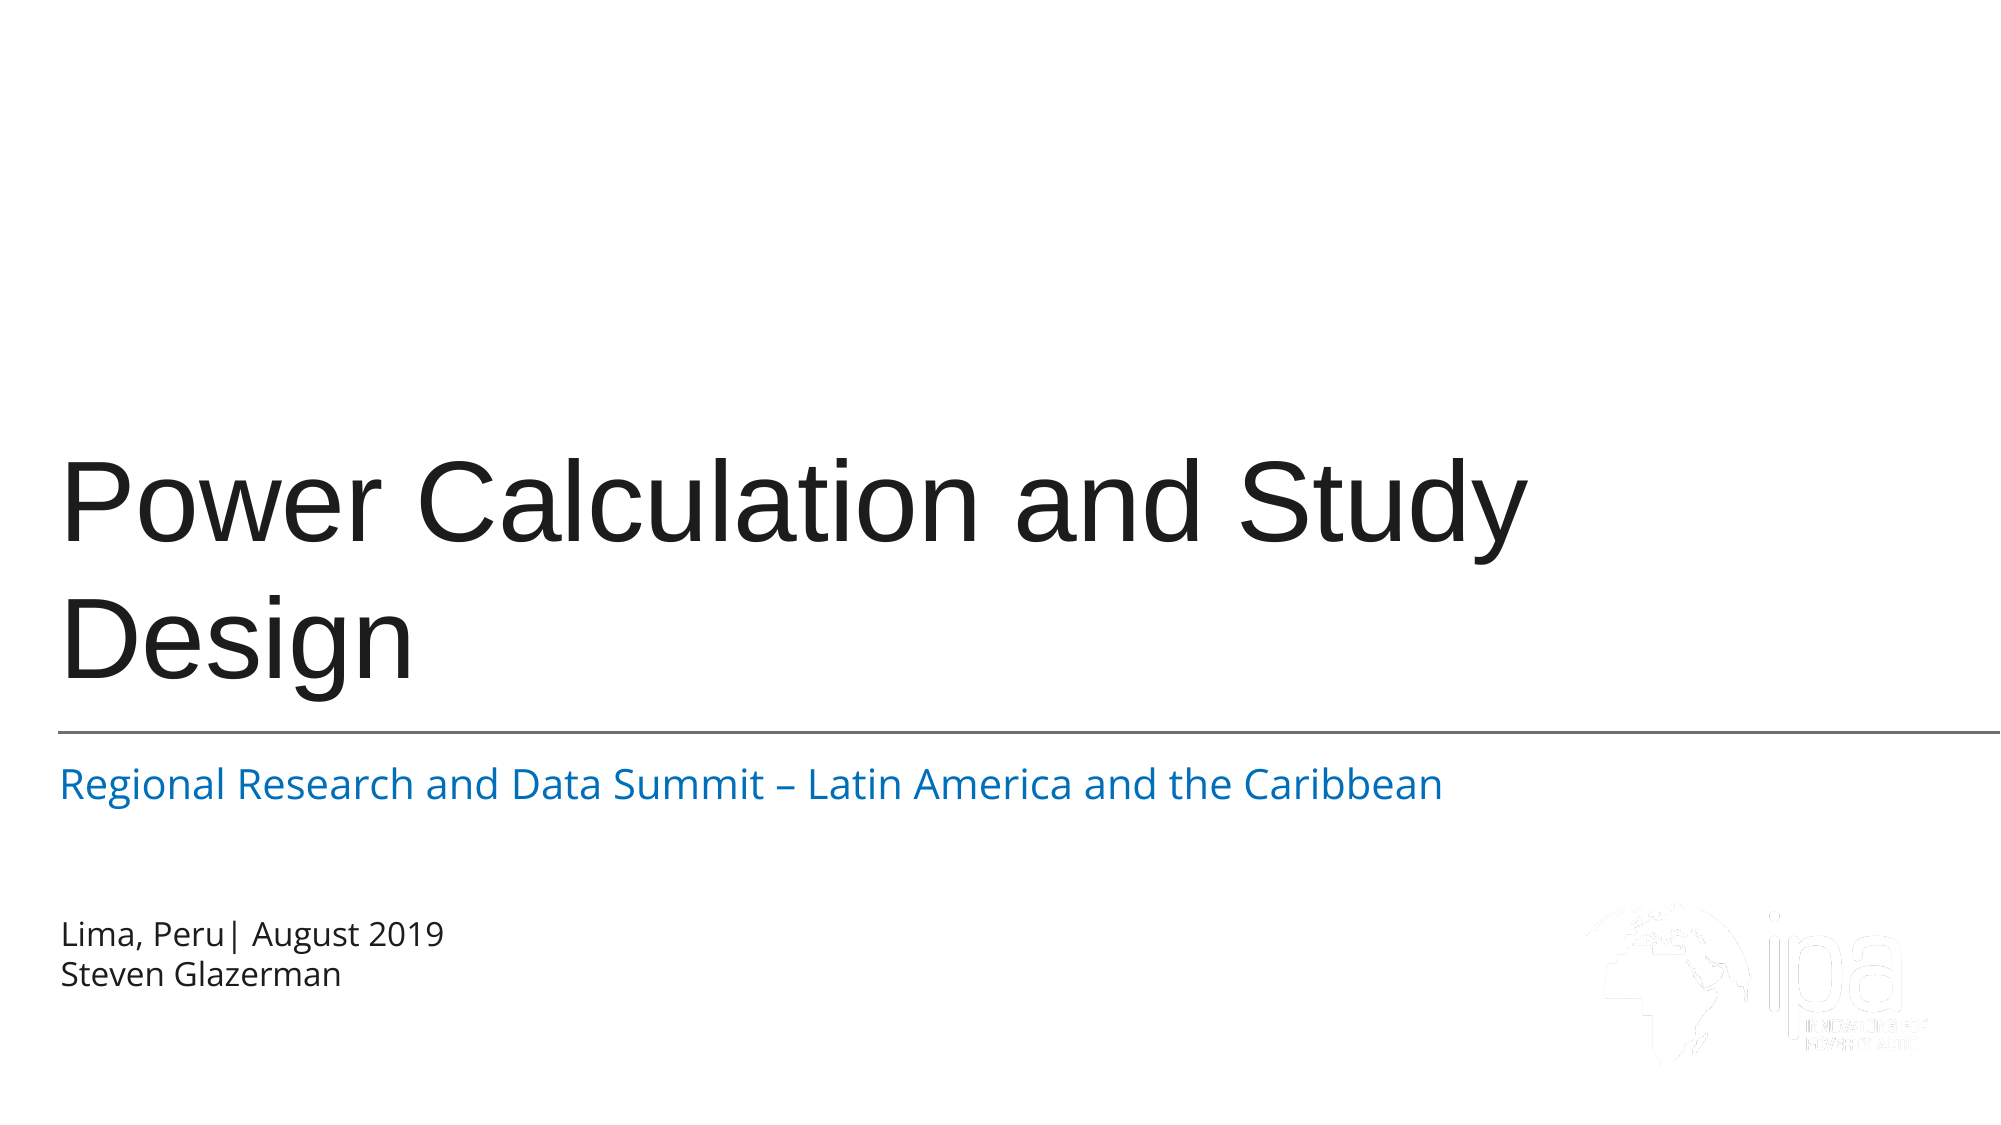

# Power Calculation and Study Design
Regional Research and Data Summit – Latin America and the Caribbean
Lima, Peru| August 2019
Steven Glazerman